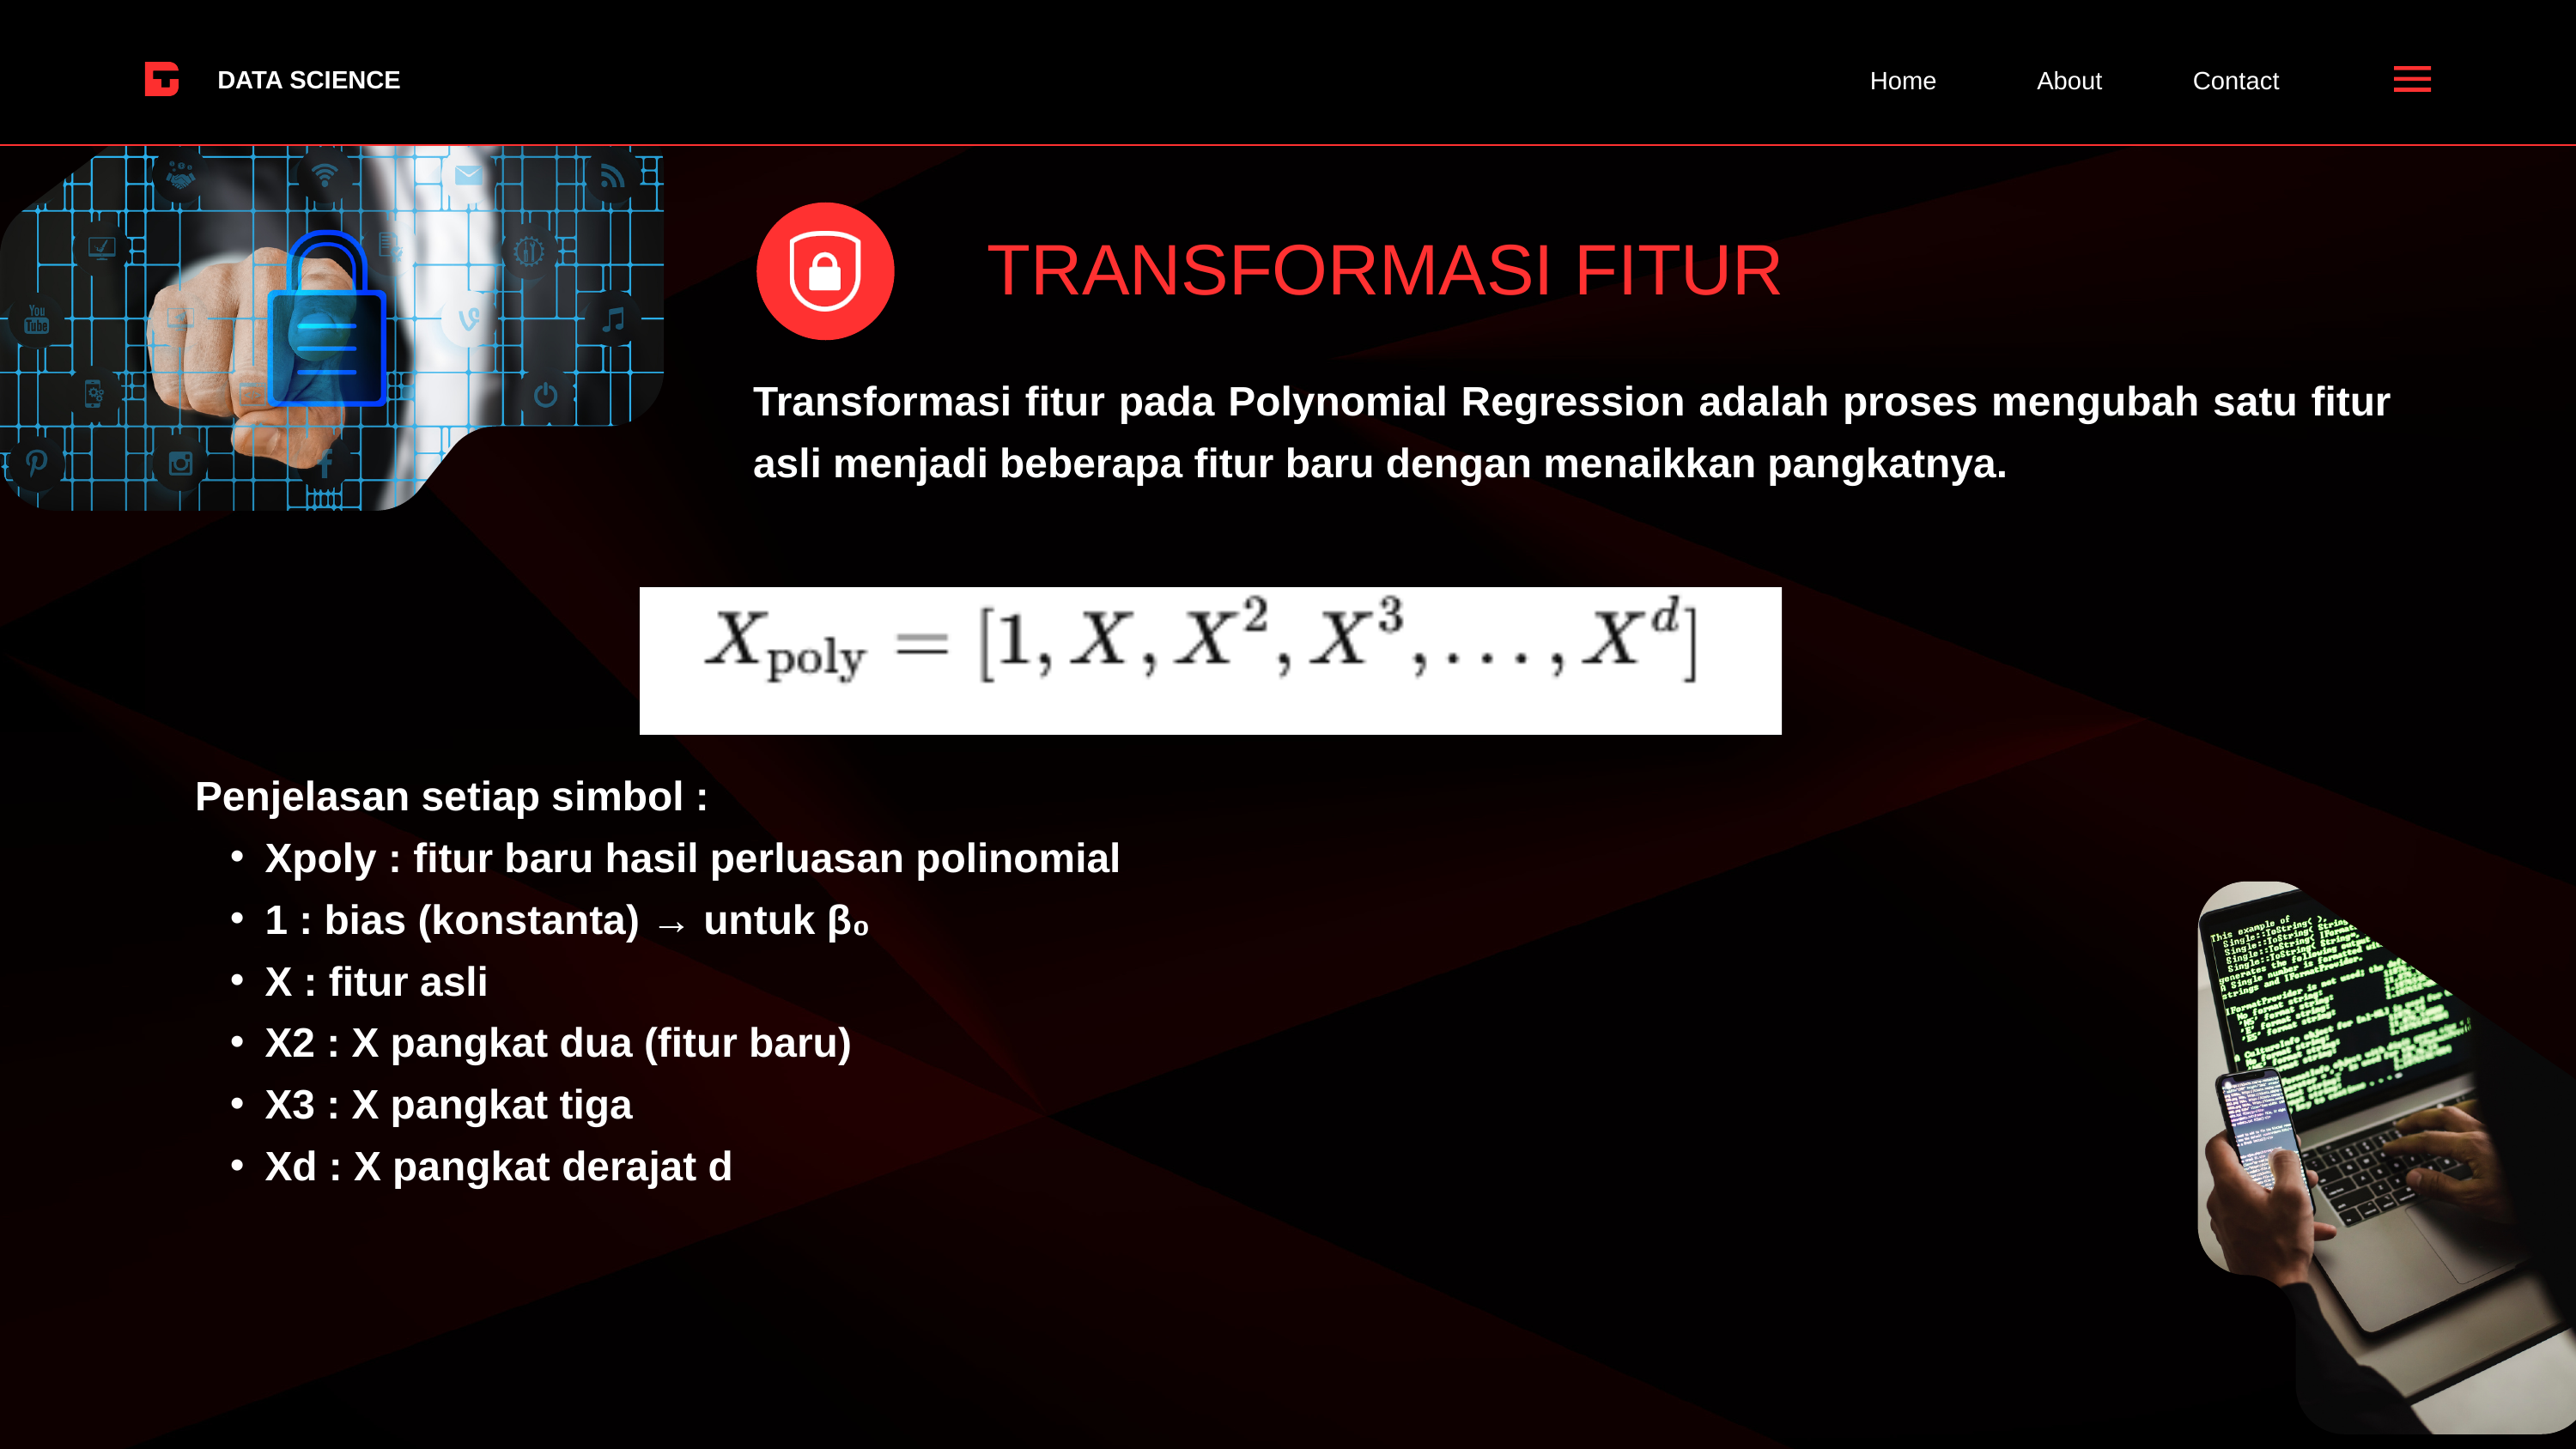

DATA SCIENCE
Home
About
Contact

TRANSFORMASI FITUR

Transformasi fitur pada Polynomial Regression adalah proses mengubah satu fitur asli menjadi beberapa fitur baru dengan menaikkan pangkatnya.

Penjelasan setiap simbol :
Xpoly​ : fitur baru hasil perluasan polinomial
1 : bias (konstanta) → untuk β₀
X : fitur asli
X2 : X pangkat dua (fitur baru)
X3 : X pangkat tiga
Xd : X pangkat derajat d